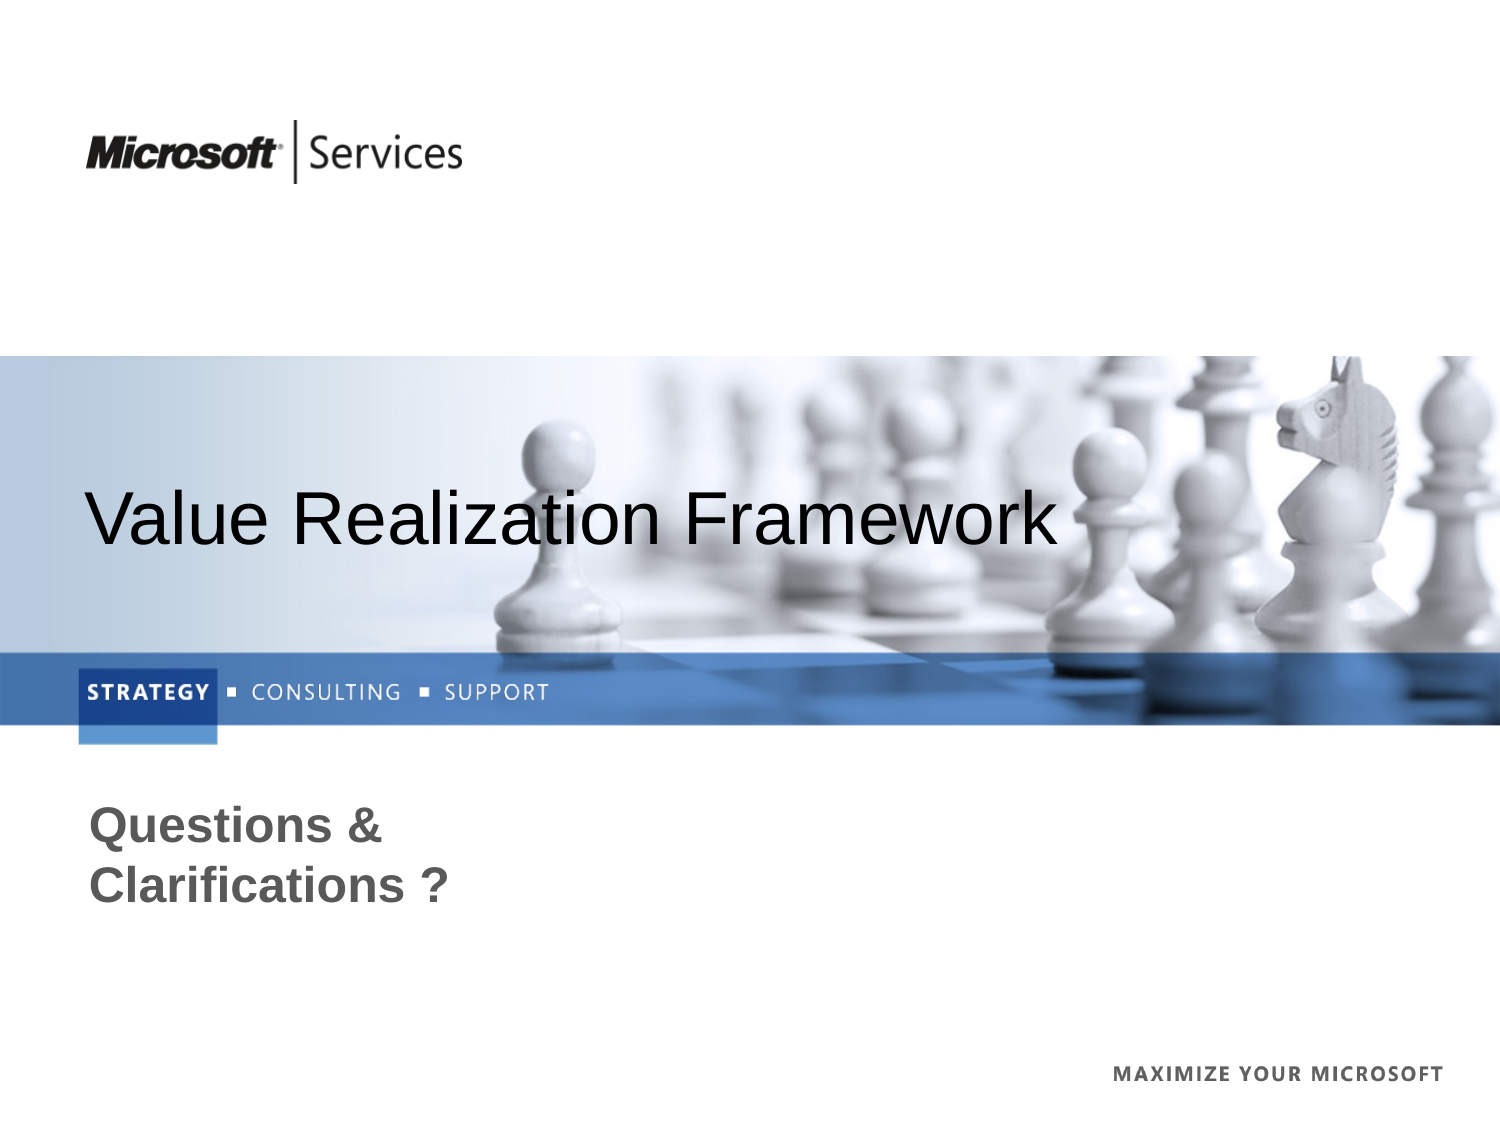

# Value Realization Framework
Questions & Clarifications ?